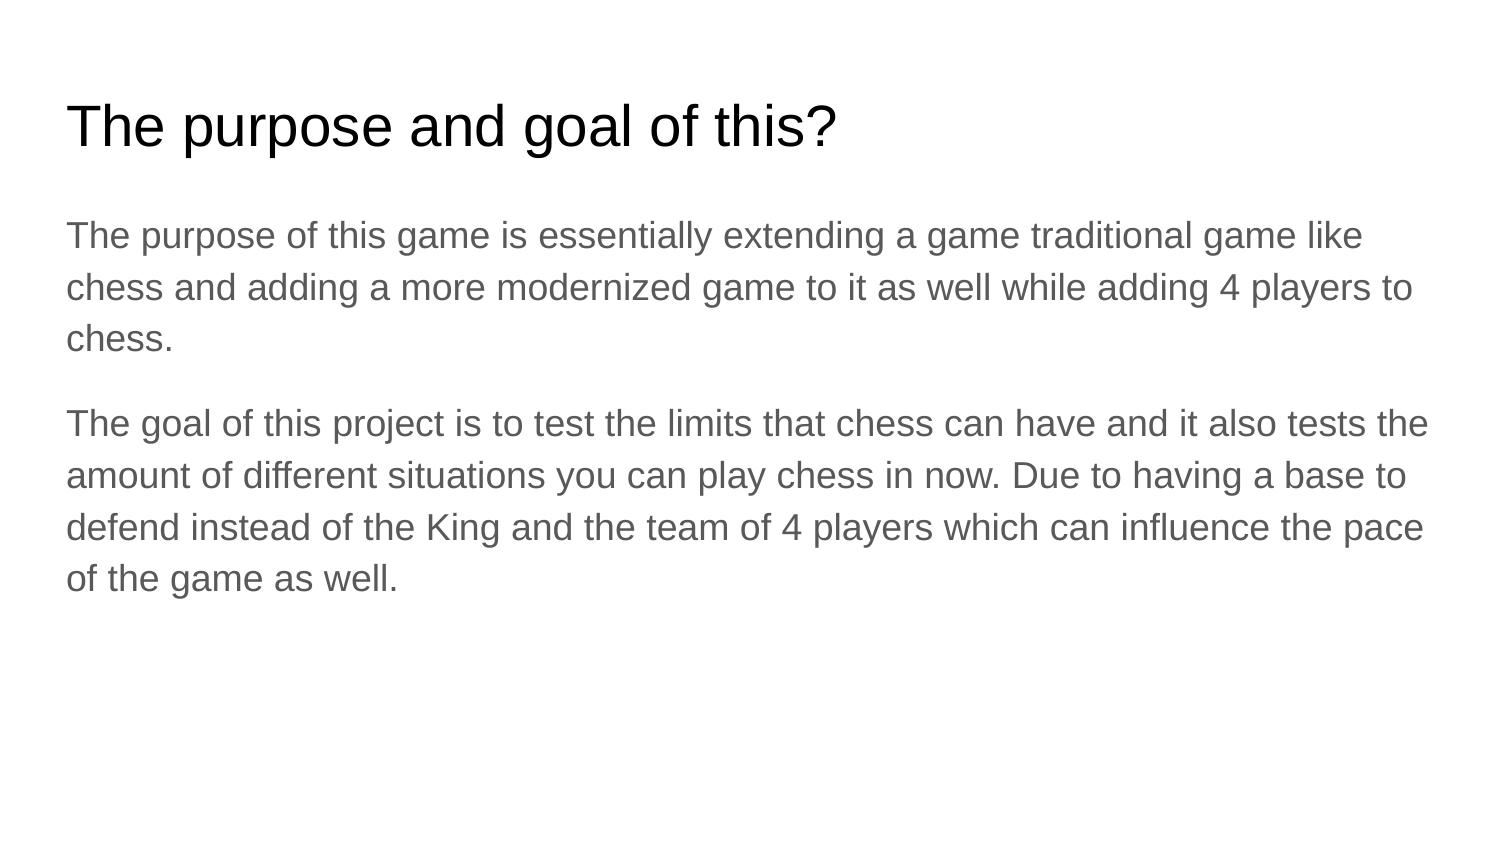

# The purpose and goal of this?
The purpose of this game is essentially extending a game traditional game like chess and adding a more modernized game to it as well while adding 4 players to chess.
The goal of this project is to test the limits that chess can have and it also tests the amount of different situations you can play chess in now. Due to having a base to defend instead of the King and the team of 4 players which can influence the pace of the game as well.